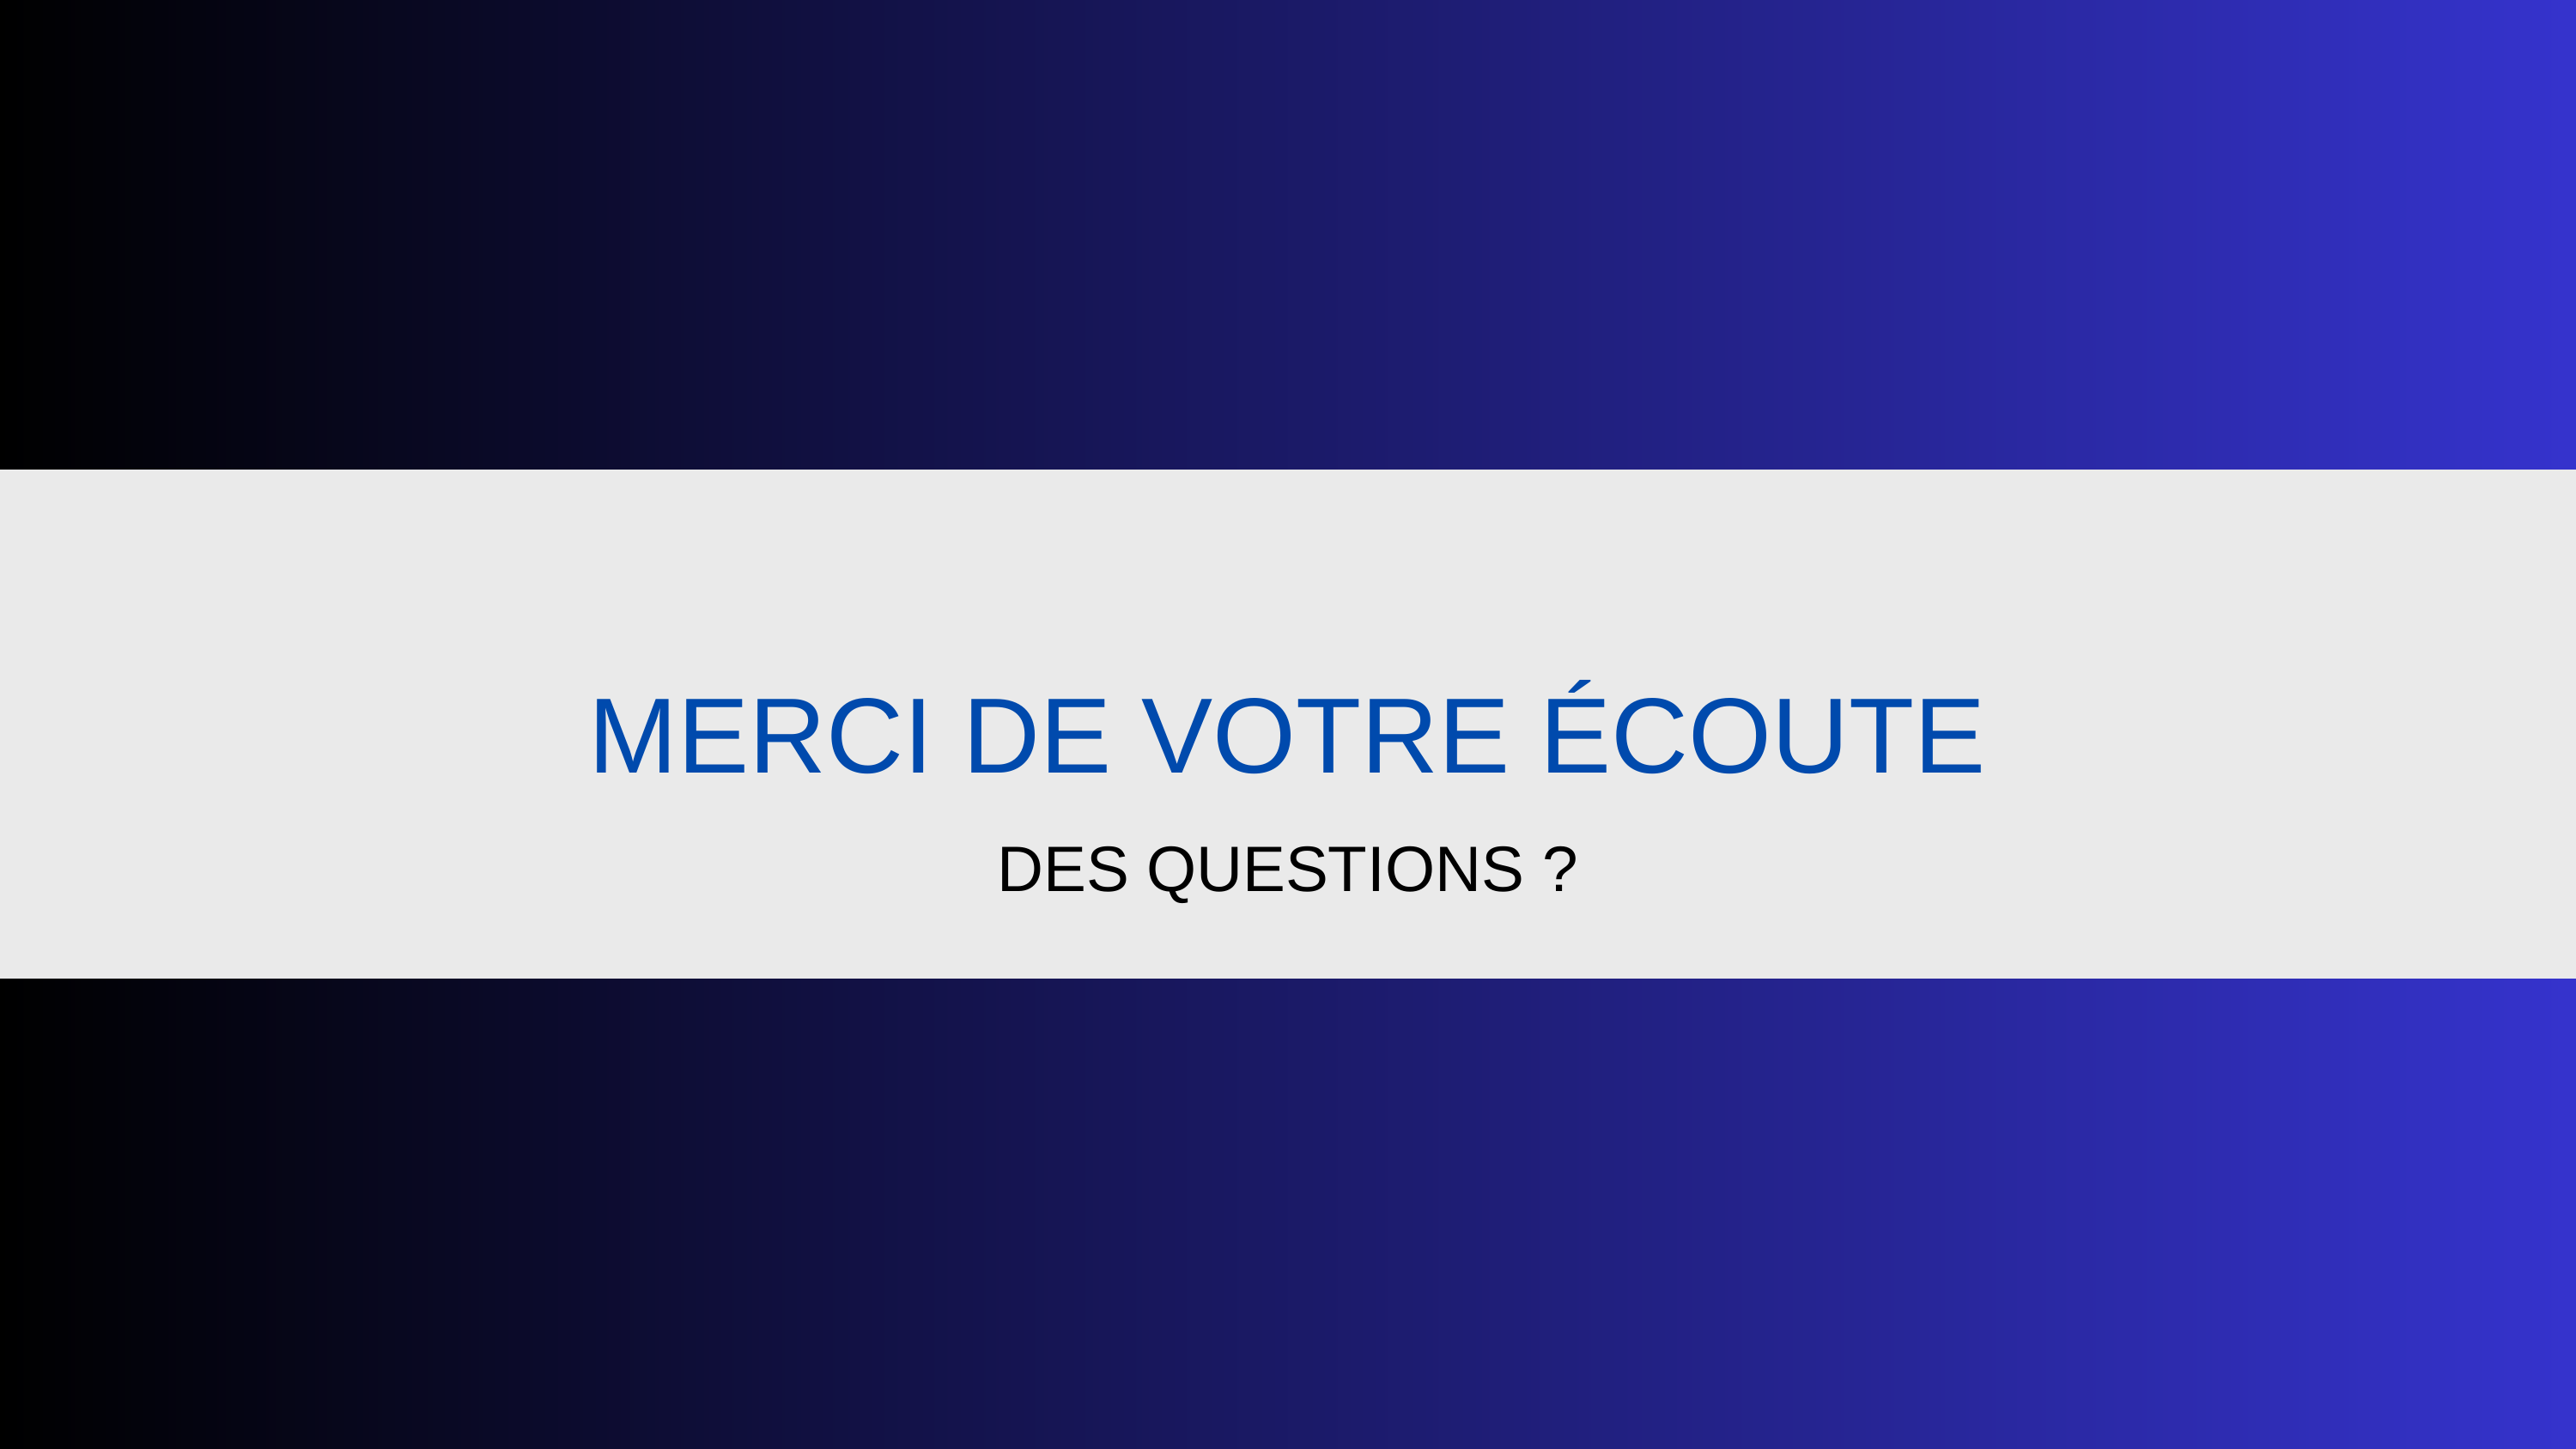

MERCI DE VOTRE ÉCOUTE
DES QUESTIONS ?